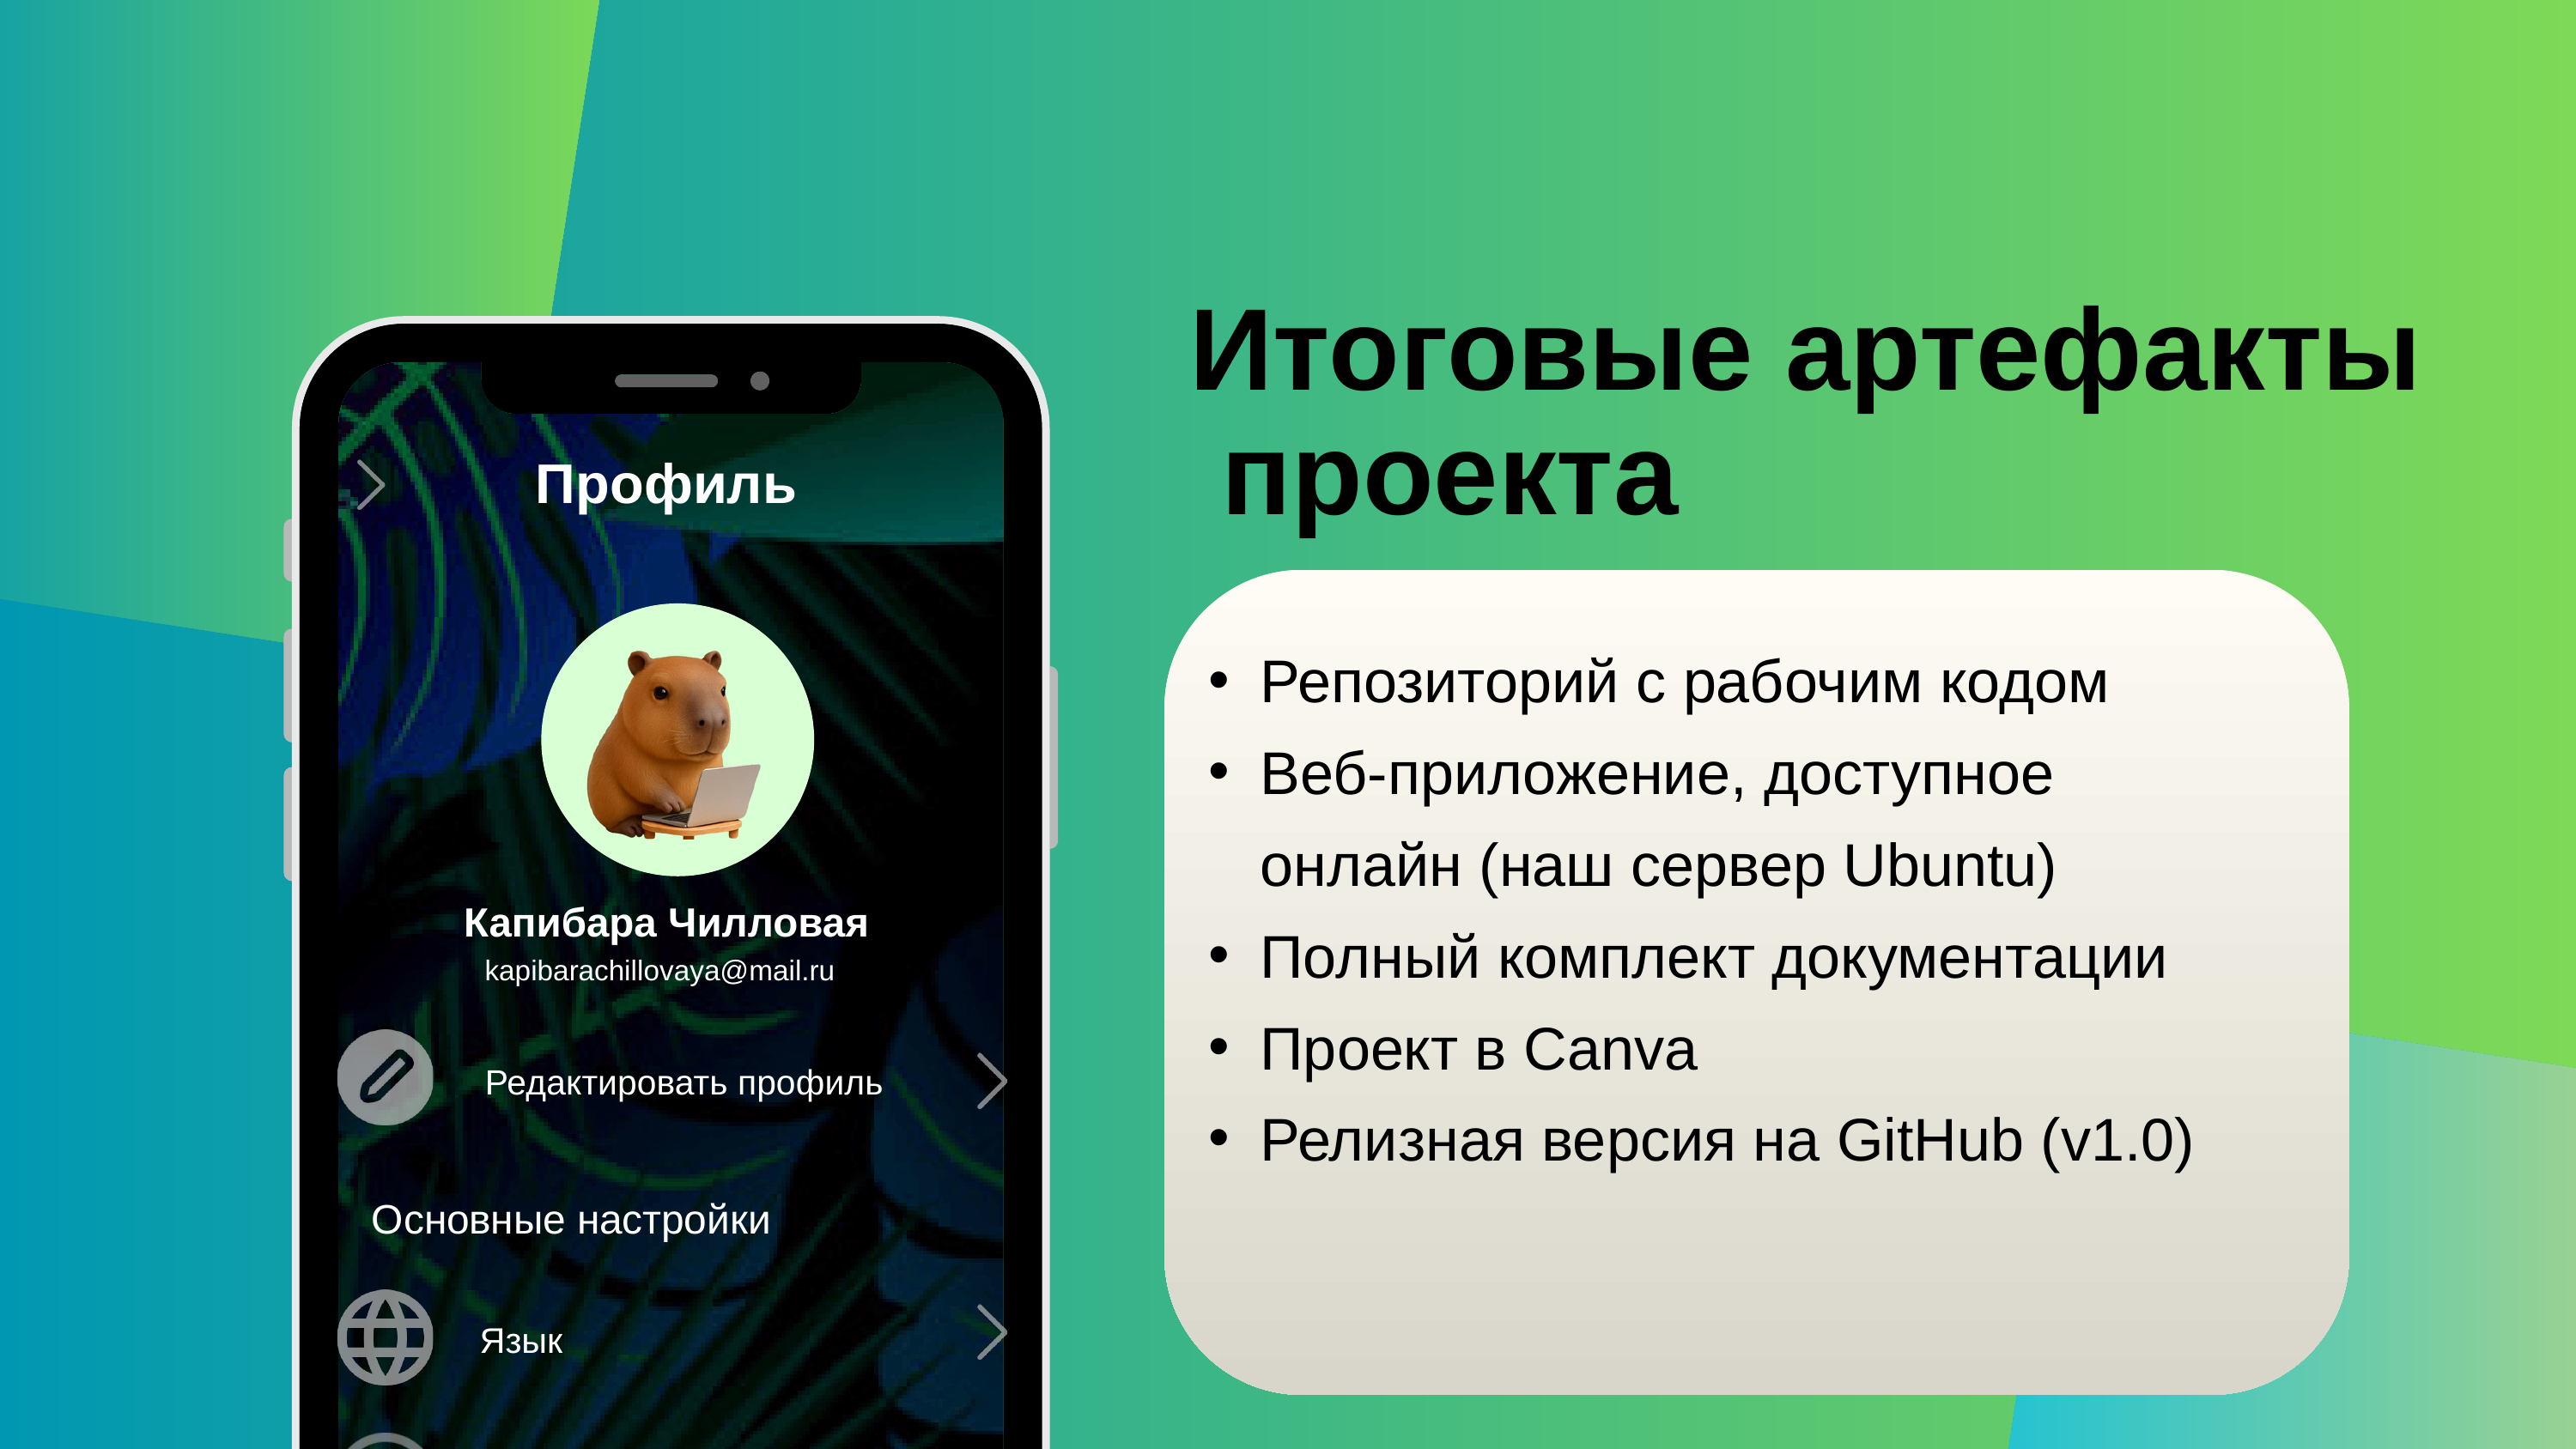

Итоговые артефакты      проекта

Профиль

Репозиторий с рабочим кодом
Веб-приложение, доступное онлайн (наш сервер Ubuntu)
Полный комплект документации
Проект в Canva
Релизная версия на GitHub (v1.0)

Капибара Чилловая
kapibarachillovaya@mail.ru

Редактировать профиль

Основные настройки

Язык